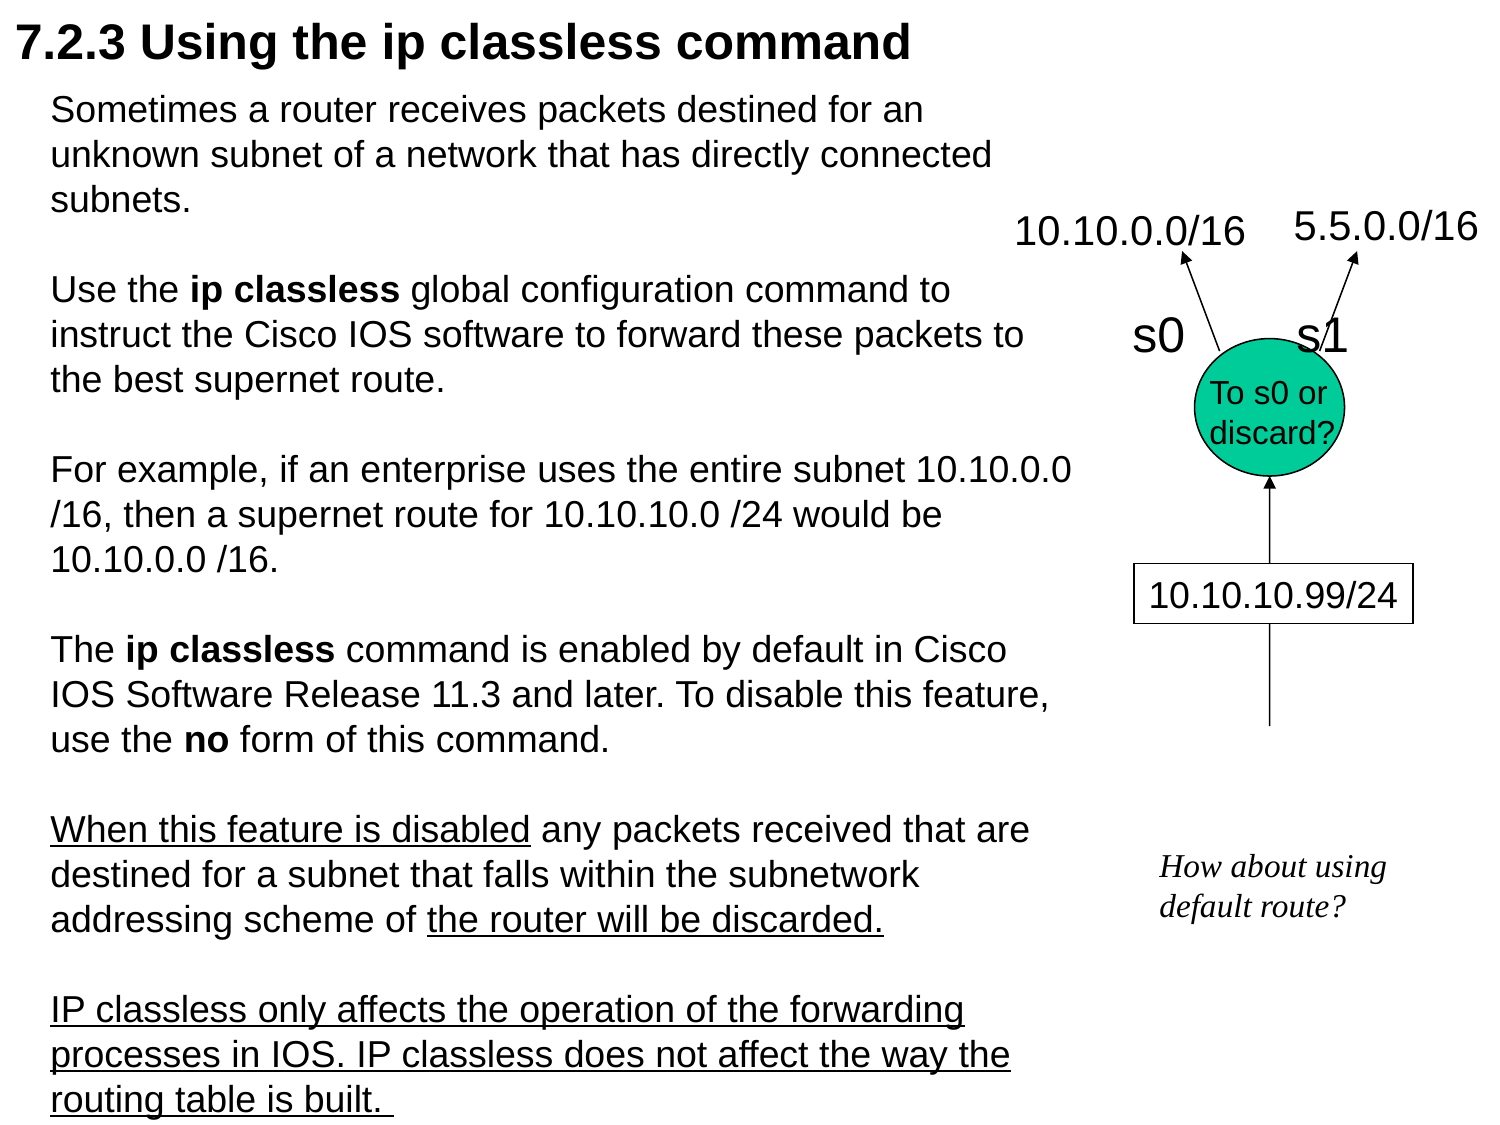

7.2.3 Using the ip classless command

Sometimes a router receives packets destined for an unknown subnet of a network that has directly connected subnets.

Use the ip classless global configuration command to instruct the Cisco IOS software to forward these packets to the best supernet route.

For example, if an enterprise uses the entire subnet 10.10.0.0 /16, then a supernet route for 10.10.10.0 /24 would be 10.10.0.0 /16.

The ip classless command is enabled by default in Cisco IOS Software Release 11.3 and later. To disable this feature, use the no form of this command.

When this feature is disabled any packets received that are destined for a subnet that falls within the subnetwork addressing scheme of the router will be discarded.

IP classless only affects the operation of the forwarding processes in IOS. IP classless does not affect the way the routing table is built.
5.5.0.0/16
10.10.0.0/16

s0        s1

To s0 or discard?

10.10.10.99/24
How about using default route?